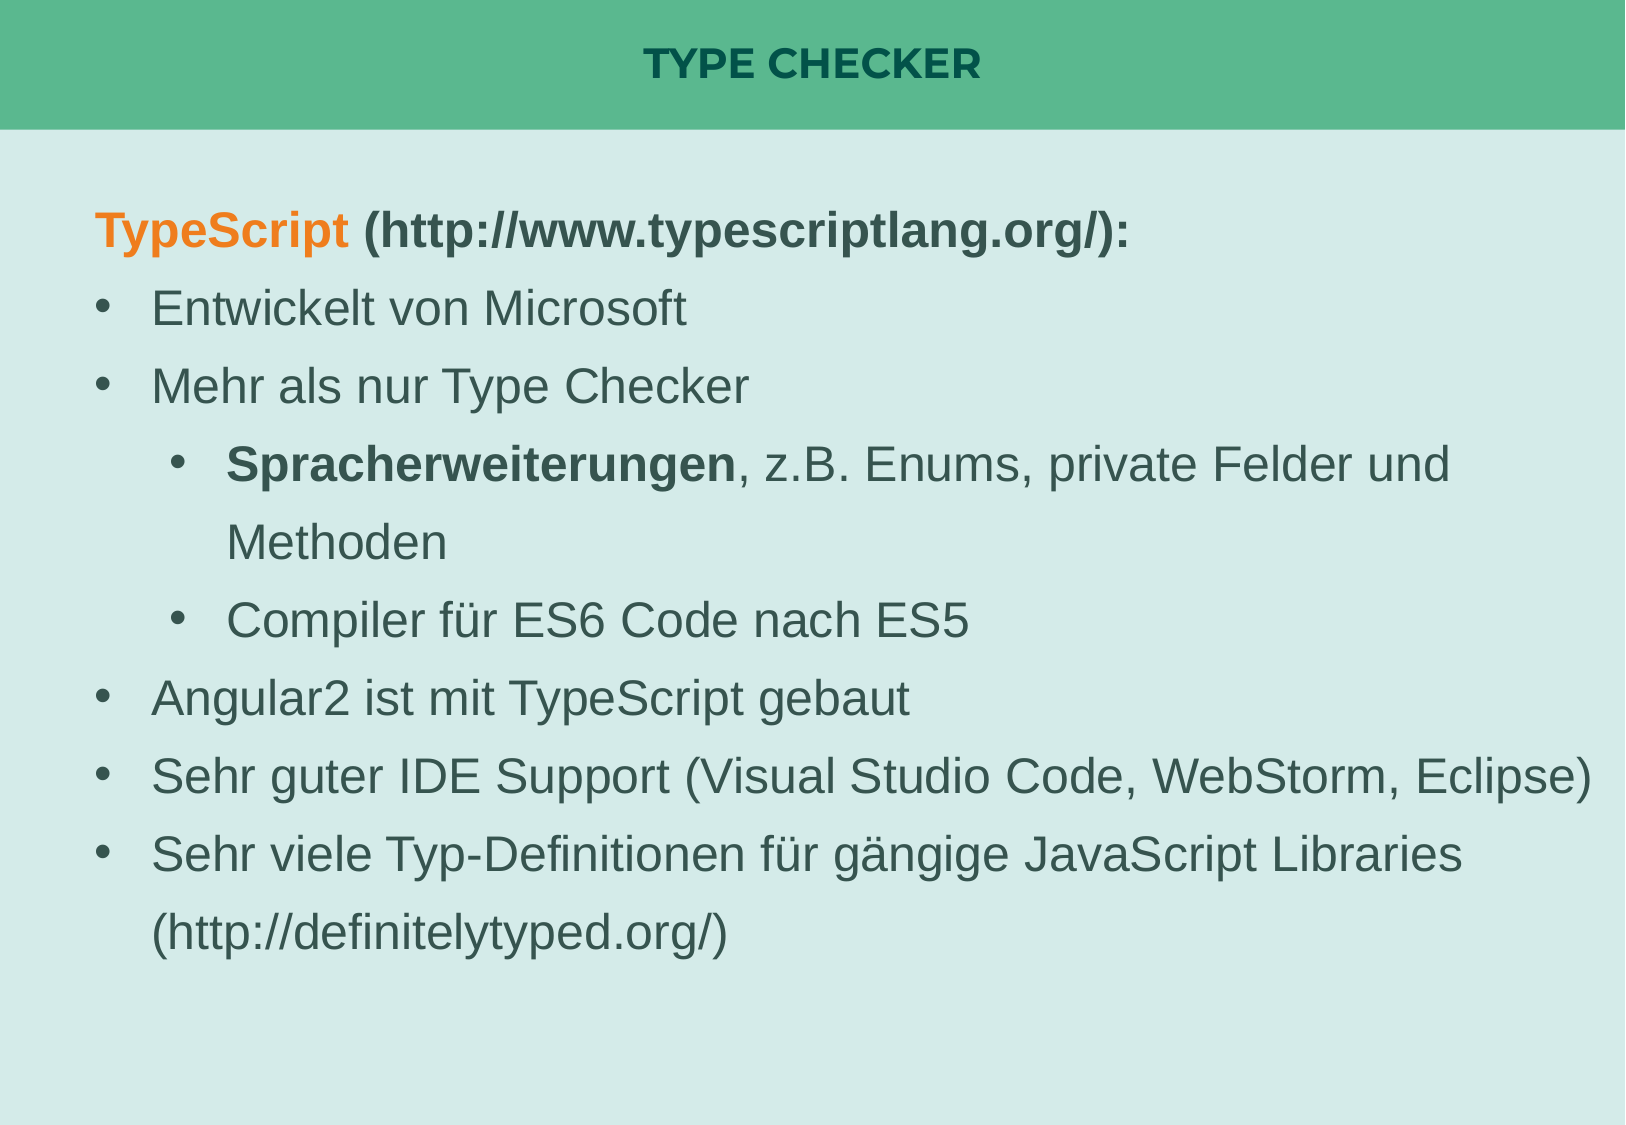

# Type Checker
TypeScript (http://www.typescriptlang.org/):
Entwickelt von Microsoft
Mehr als nur Type Checker
Spracherweiterungen, z.B. Enums, private Felder und Methoden
Compiler für ES6 Code nach ES5
Angular2 ist mit TypeScript gebaut
Sehr guter IDE Support (Visual Studio Code, WebStorm, Eclipse)
Sehr viele Typ-Definitionen für gängige JavaScript Libraries (http://definitelytyped.org/)